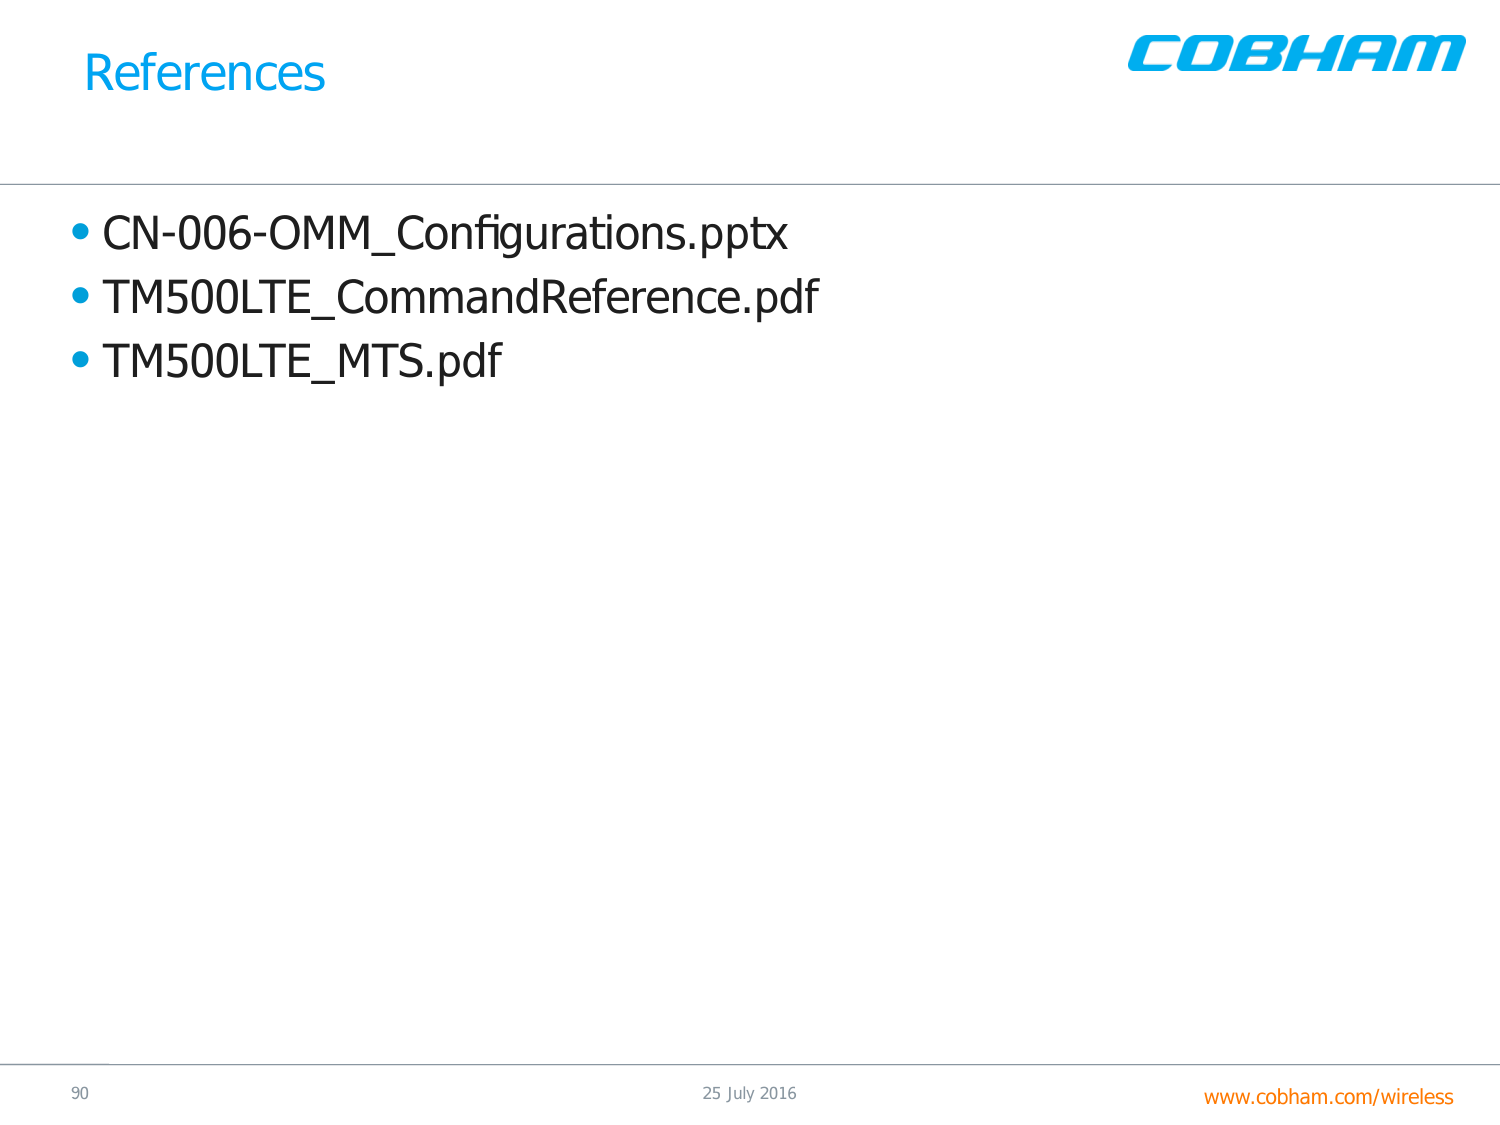

# References

CN-006-OMM_Configurations.pptx
TM500LTE_CommandReference.pdf
TM500LTE_MTS.pdf
90
25 July 2016